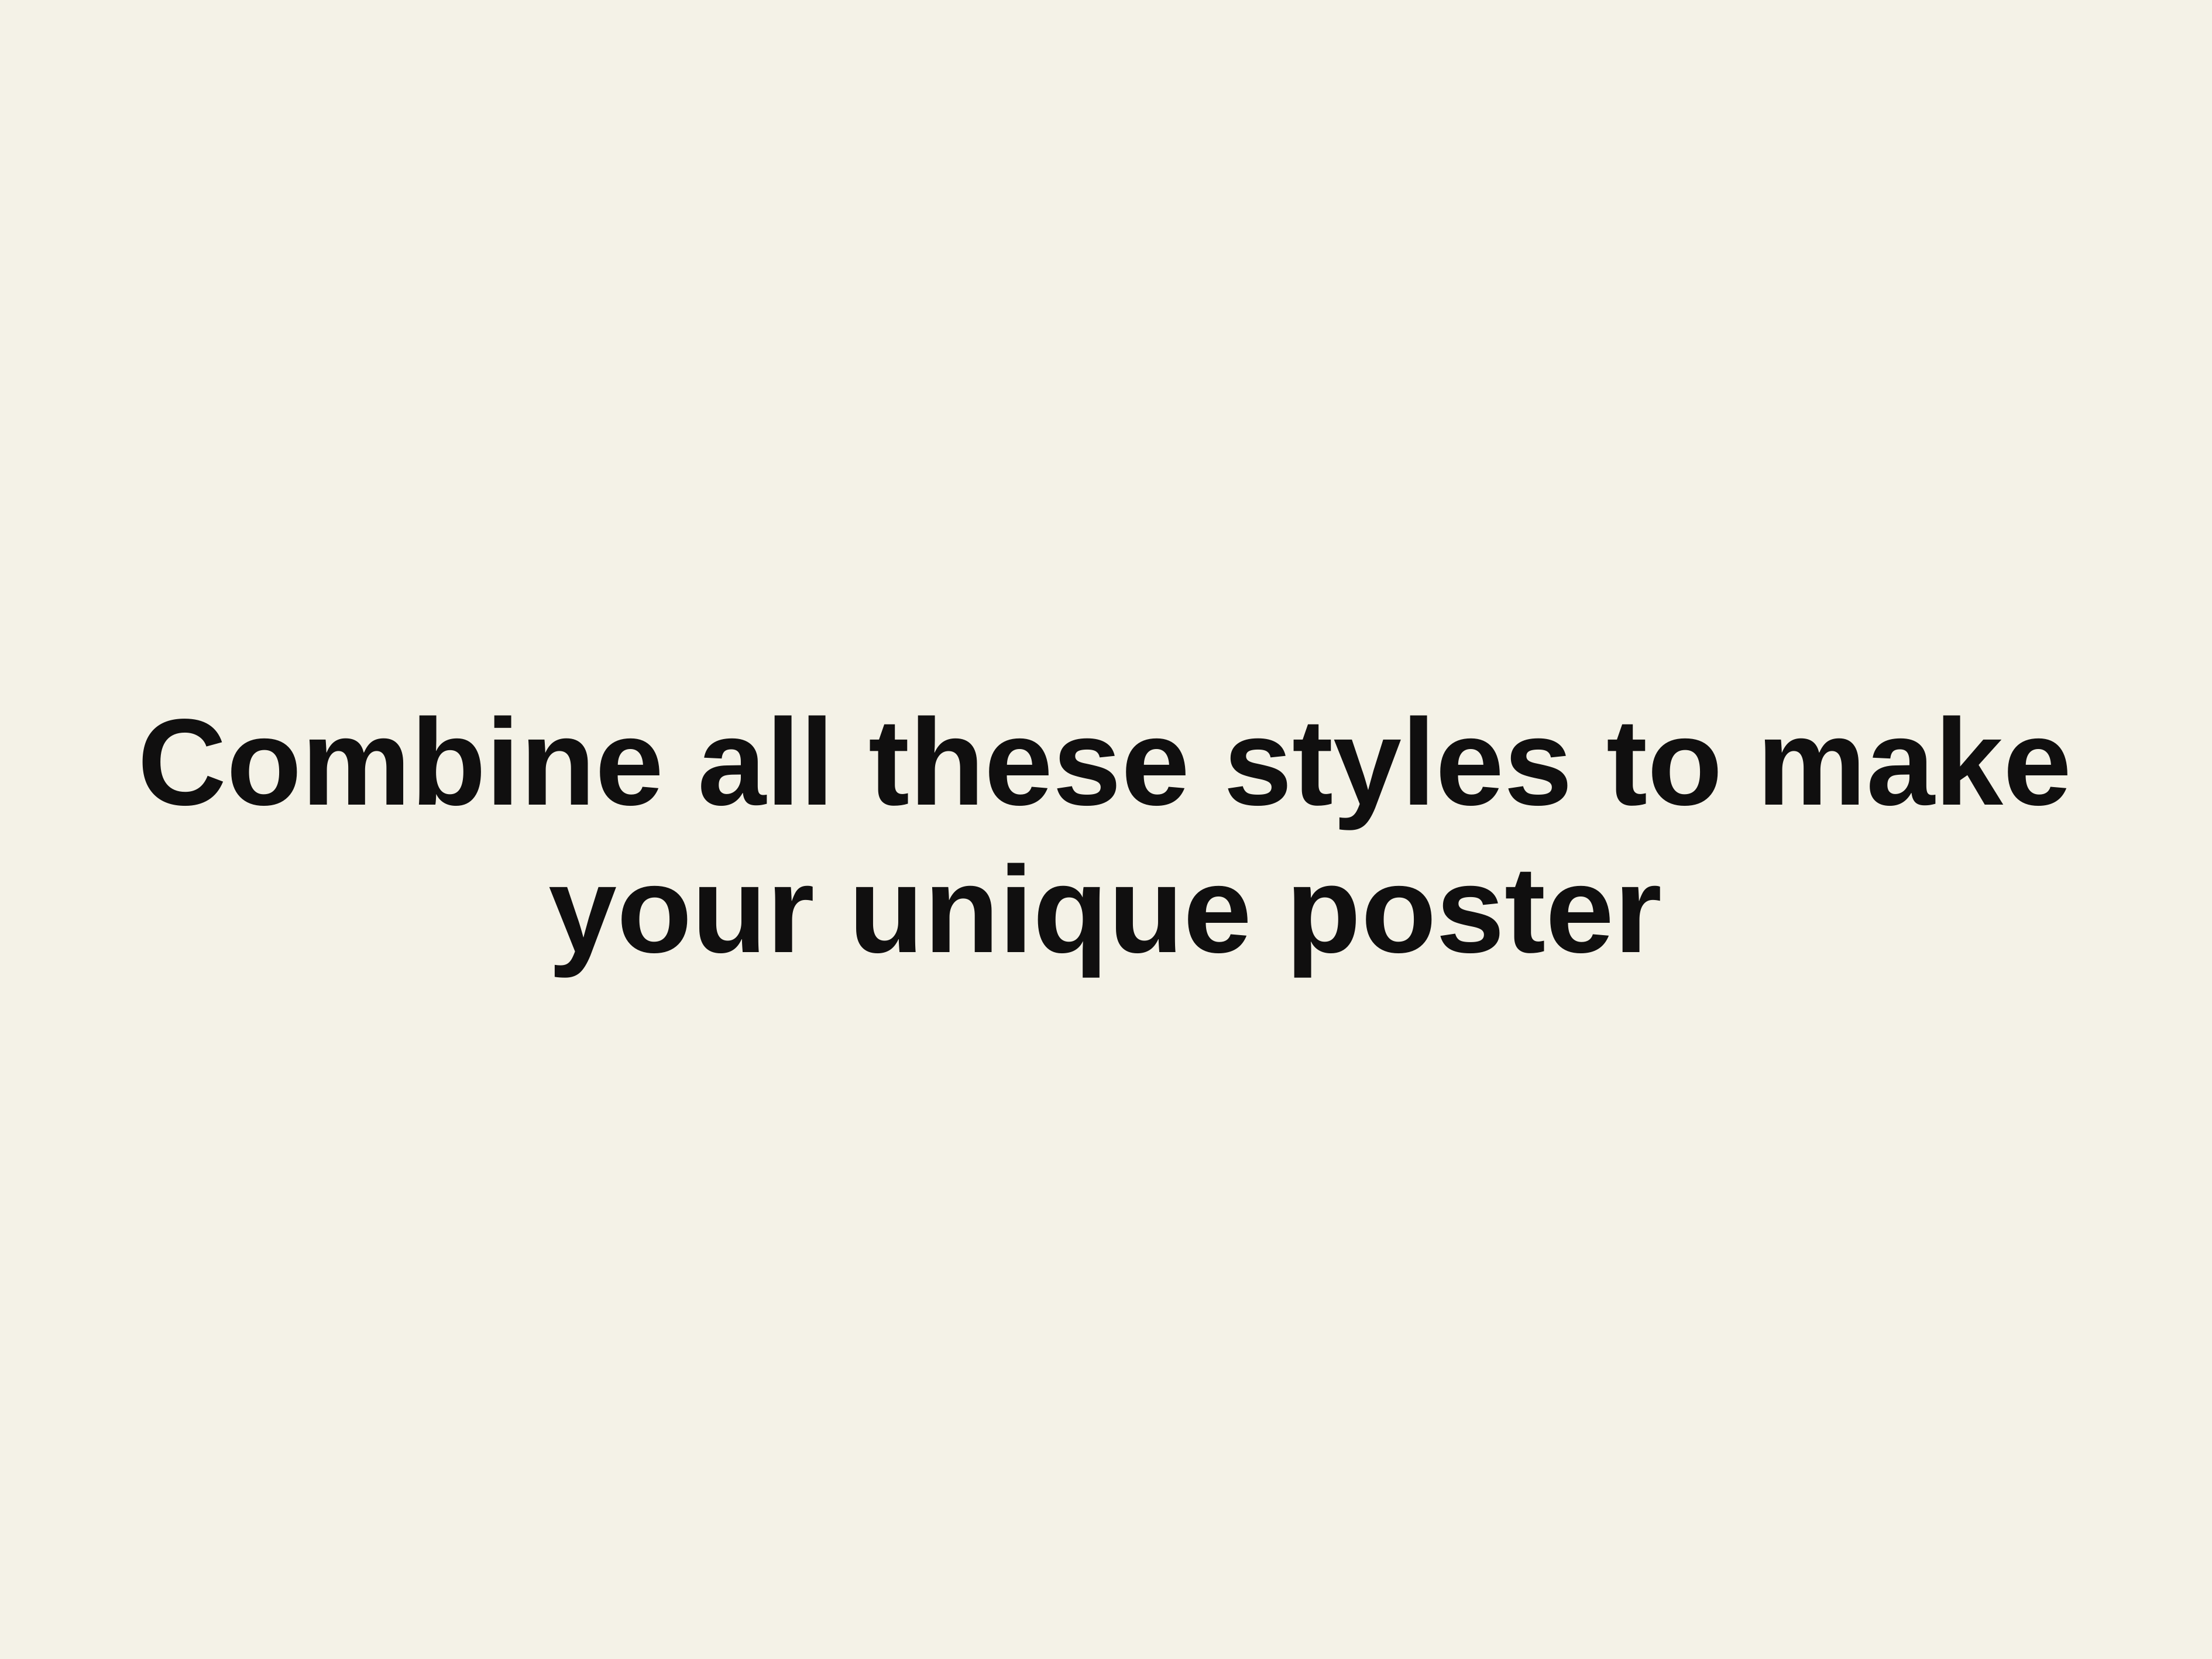

# Combine all these styles to make your unique poster